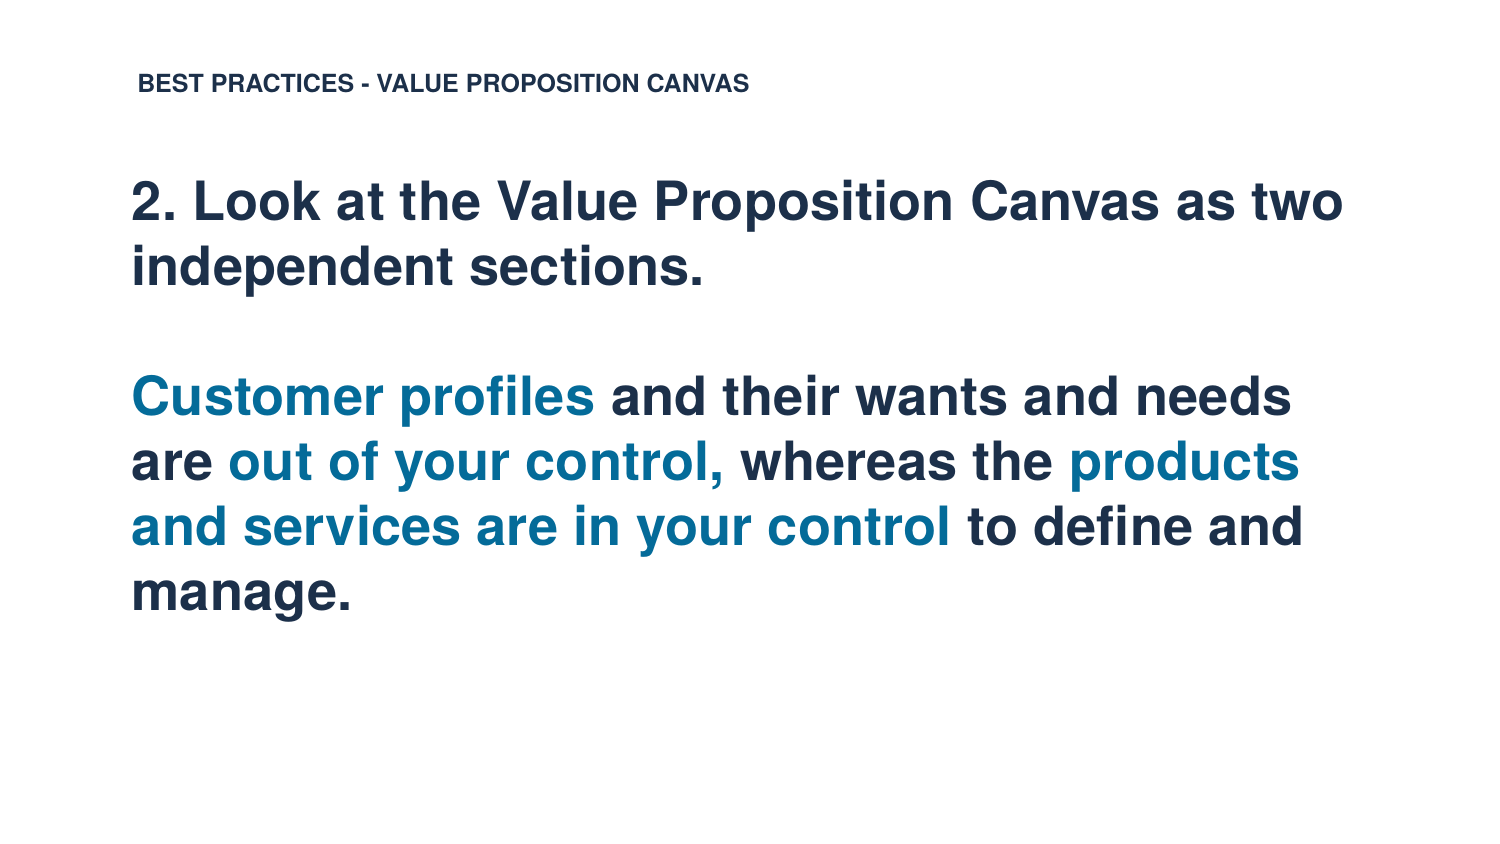

BEST PRACTICES - VALUE PROPOSITION CANVAS
# 2. Look at the Value Proposition Canvas as two independent sections. Customer profiles and their wants and needs are out of your control, whereas the products and services are in your control to define and manage.